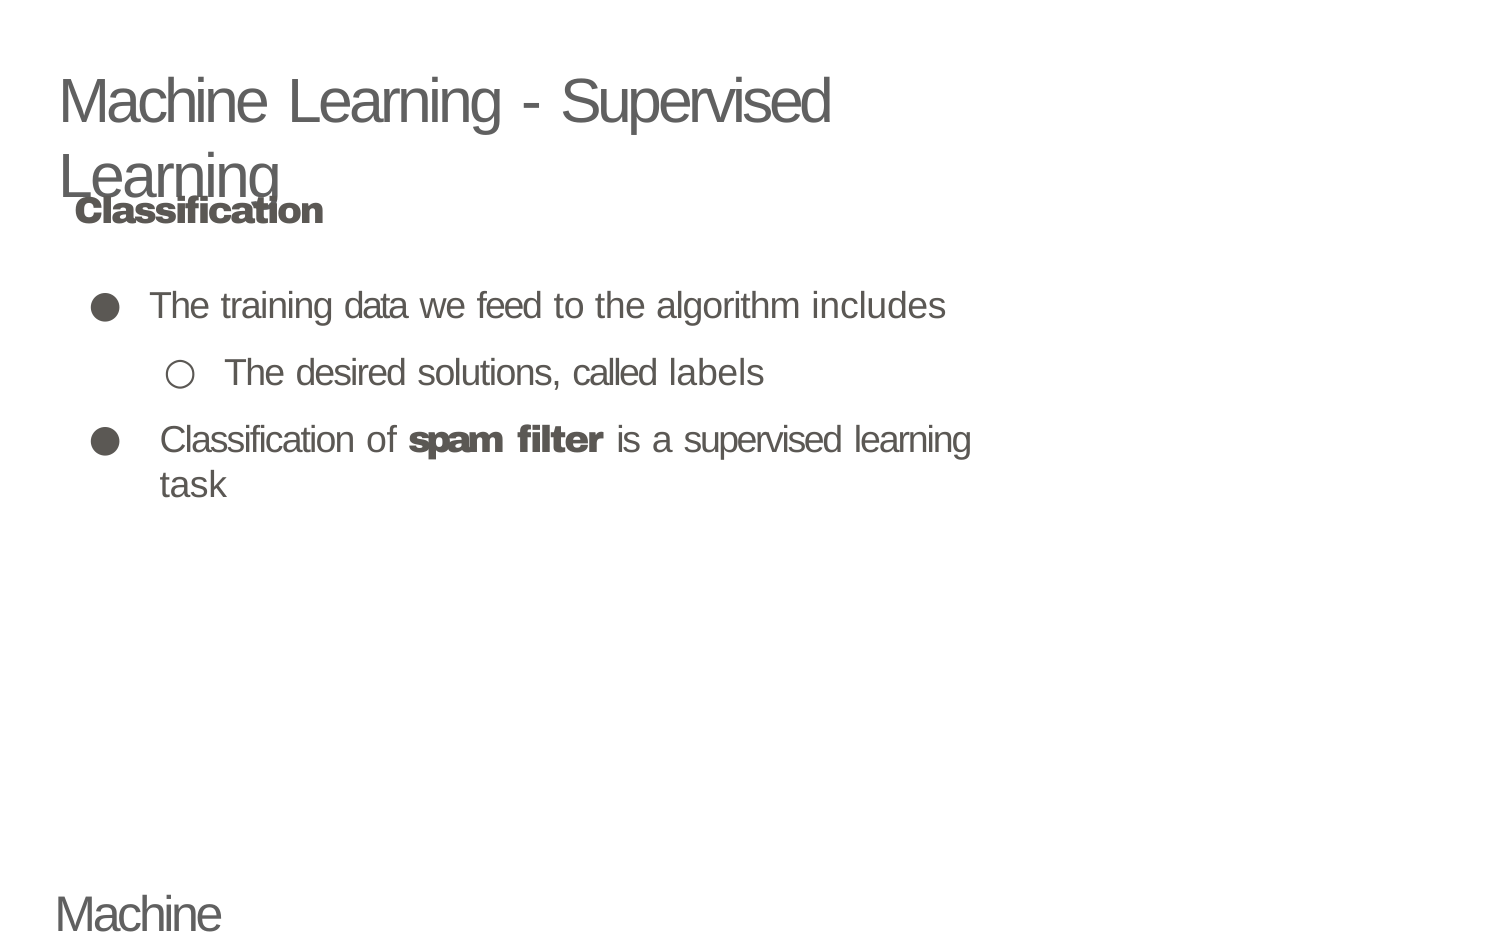

# Machine Learning - Supervised Learning
Classification

The training data we feed to the algorithm includes
The desired solutions, called labels
Classification of spam filter is a supervised learning task
Machine Learning